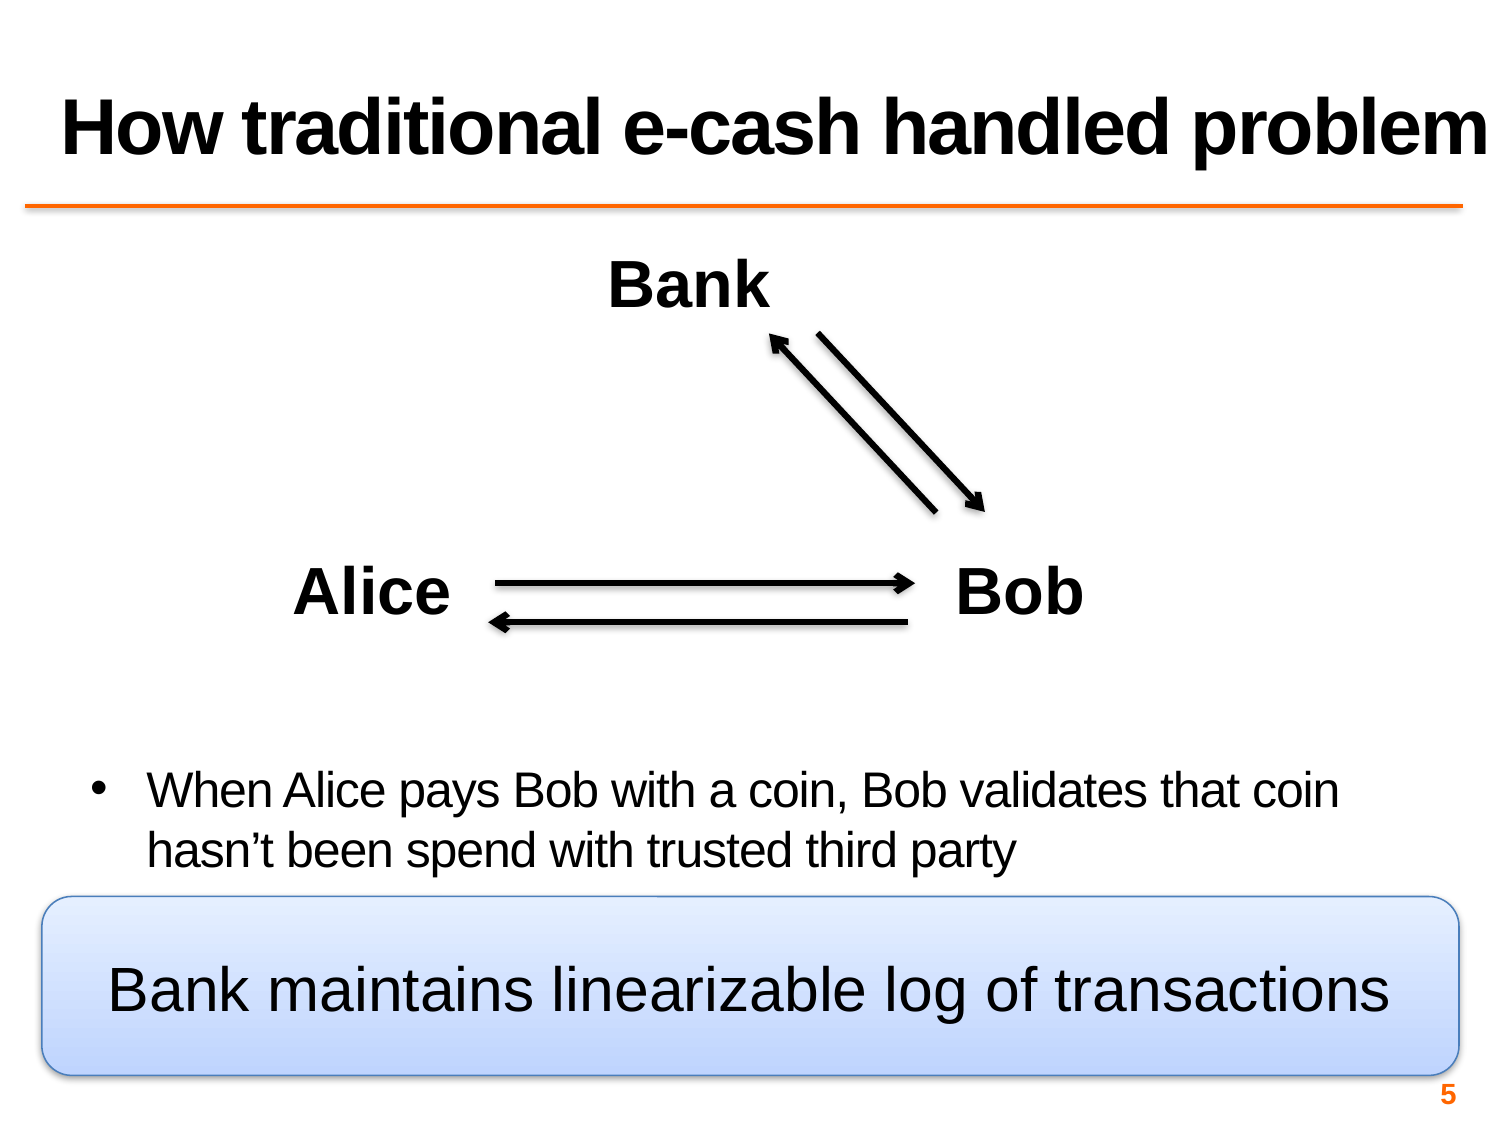

# How traditional e-cash handled problem
Bank
Alice
Bob
When Alice pays Bob with a coin, Bob validates that coin hasn’t been spend with trusted third party
Introduced “blind signatures” and “zero-knowledge protocols” so bank can’t link withdrawals and deposits
Bank maintains linearizable log of transactions
5